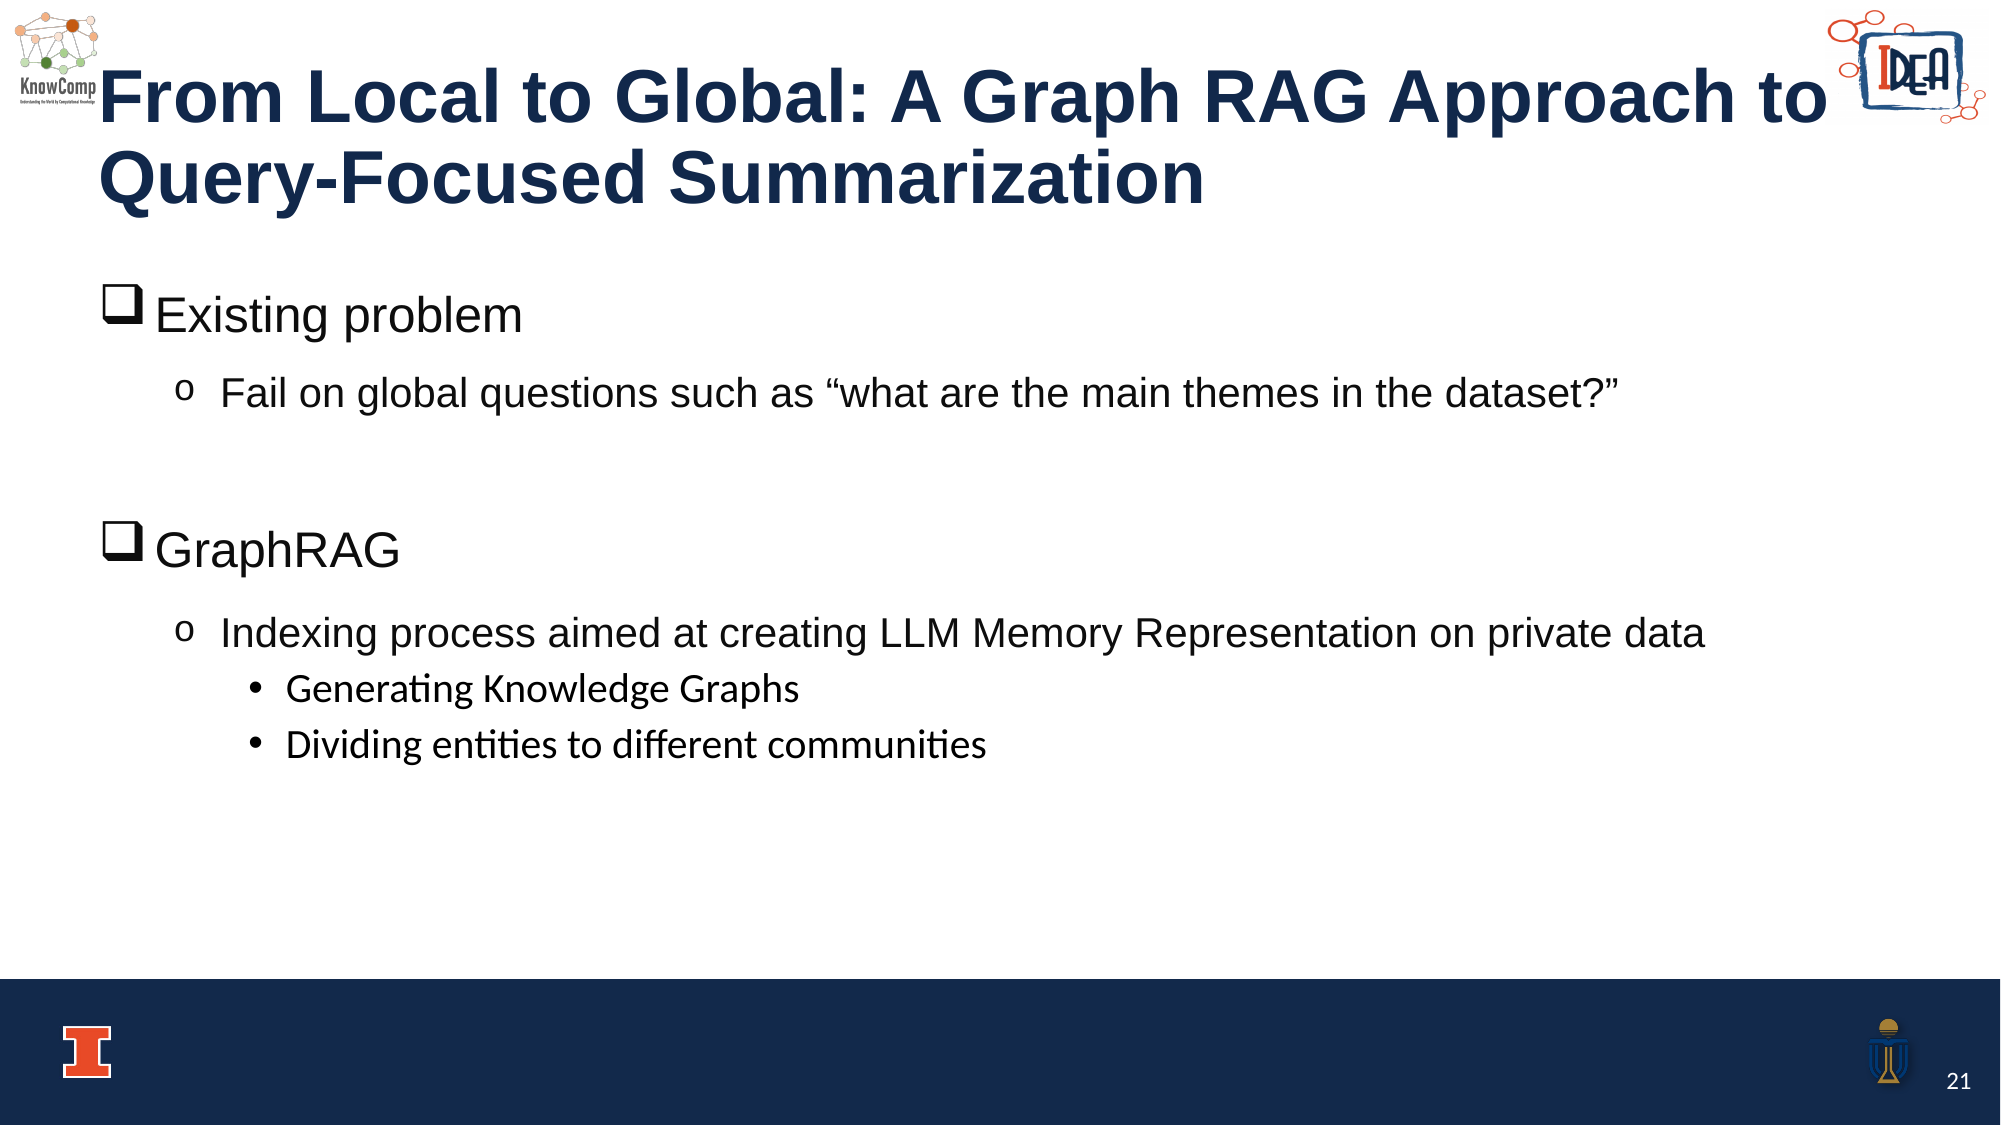

# From Local to Global: A Graph RAG Approach to Query-Focused Summarization
Existing problem
Fail on global questions such as “what are the main themes in the dataset?”

GraphRAG
Indexing process aimed at creating LLM Memory Representation on private data
Generating Knowledge Graphs
Dividing entities to different communities

21